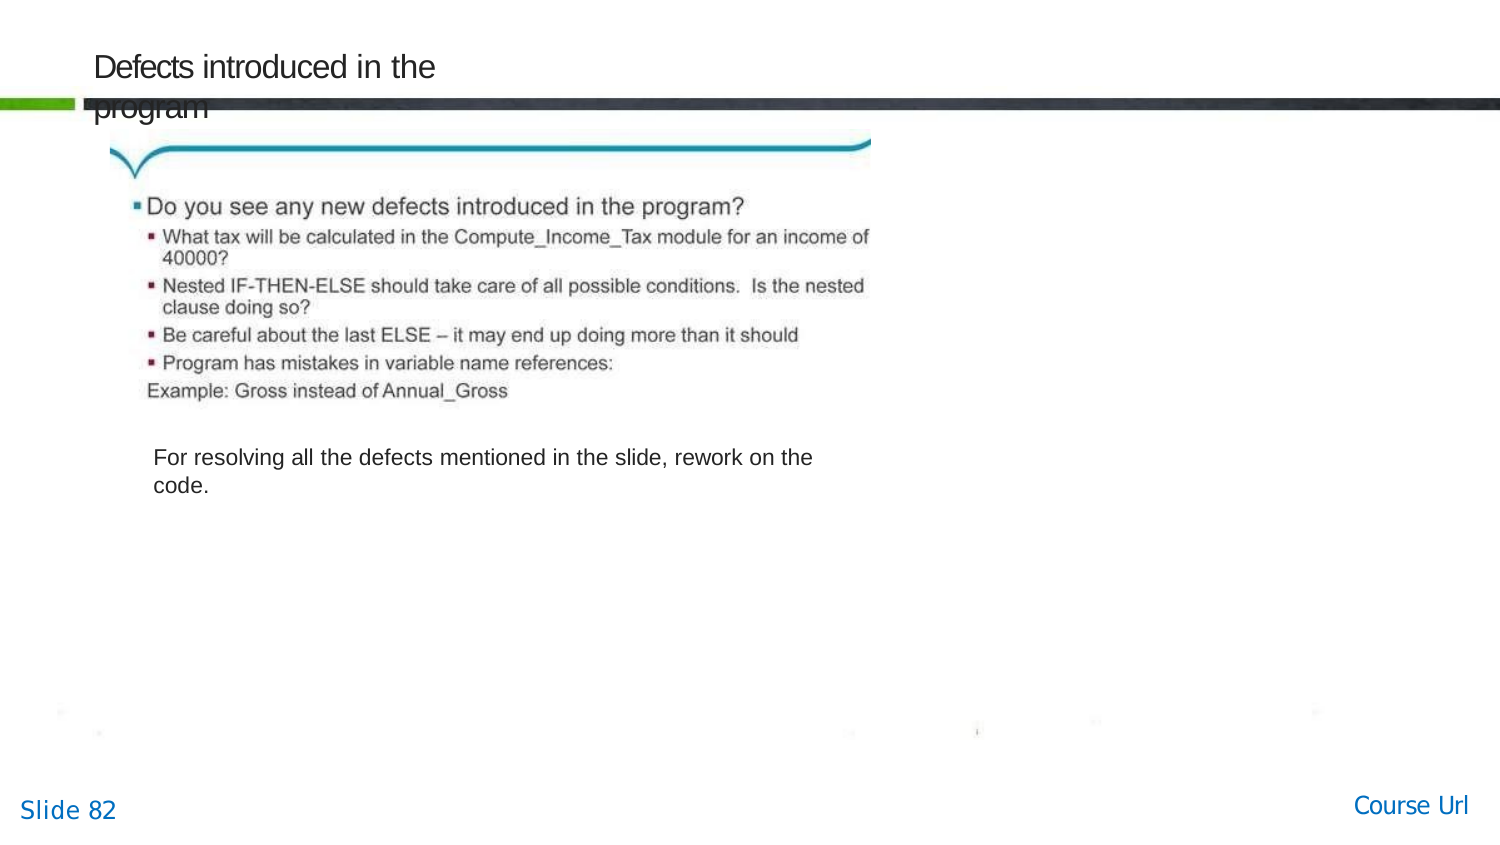

# Defects introduced in the program

For resolving all the defects mentioned in the slide, rework on the code.
Course Url
Slide 82